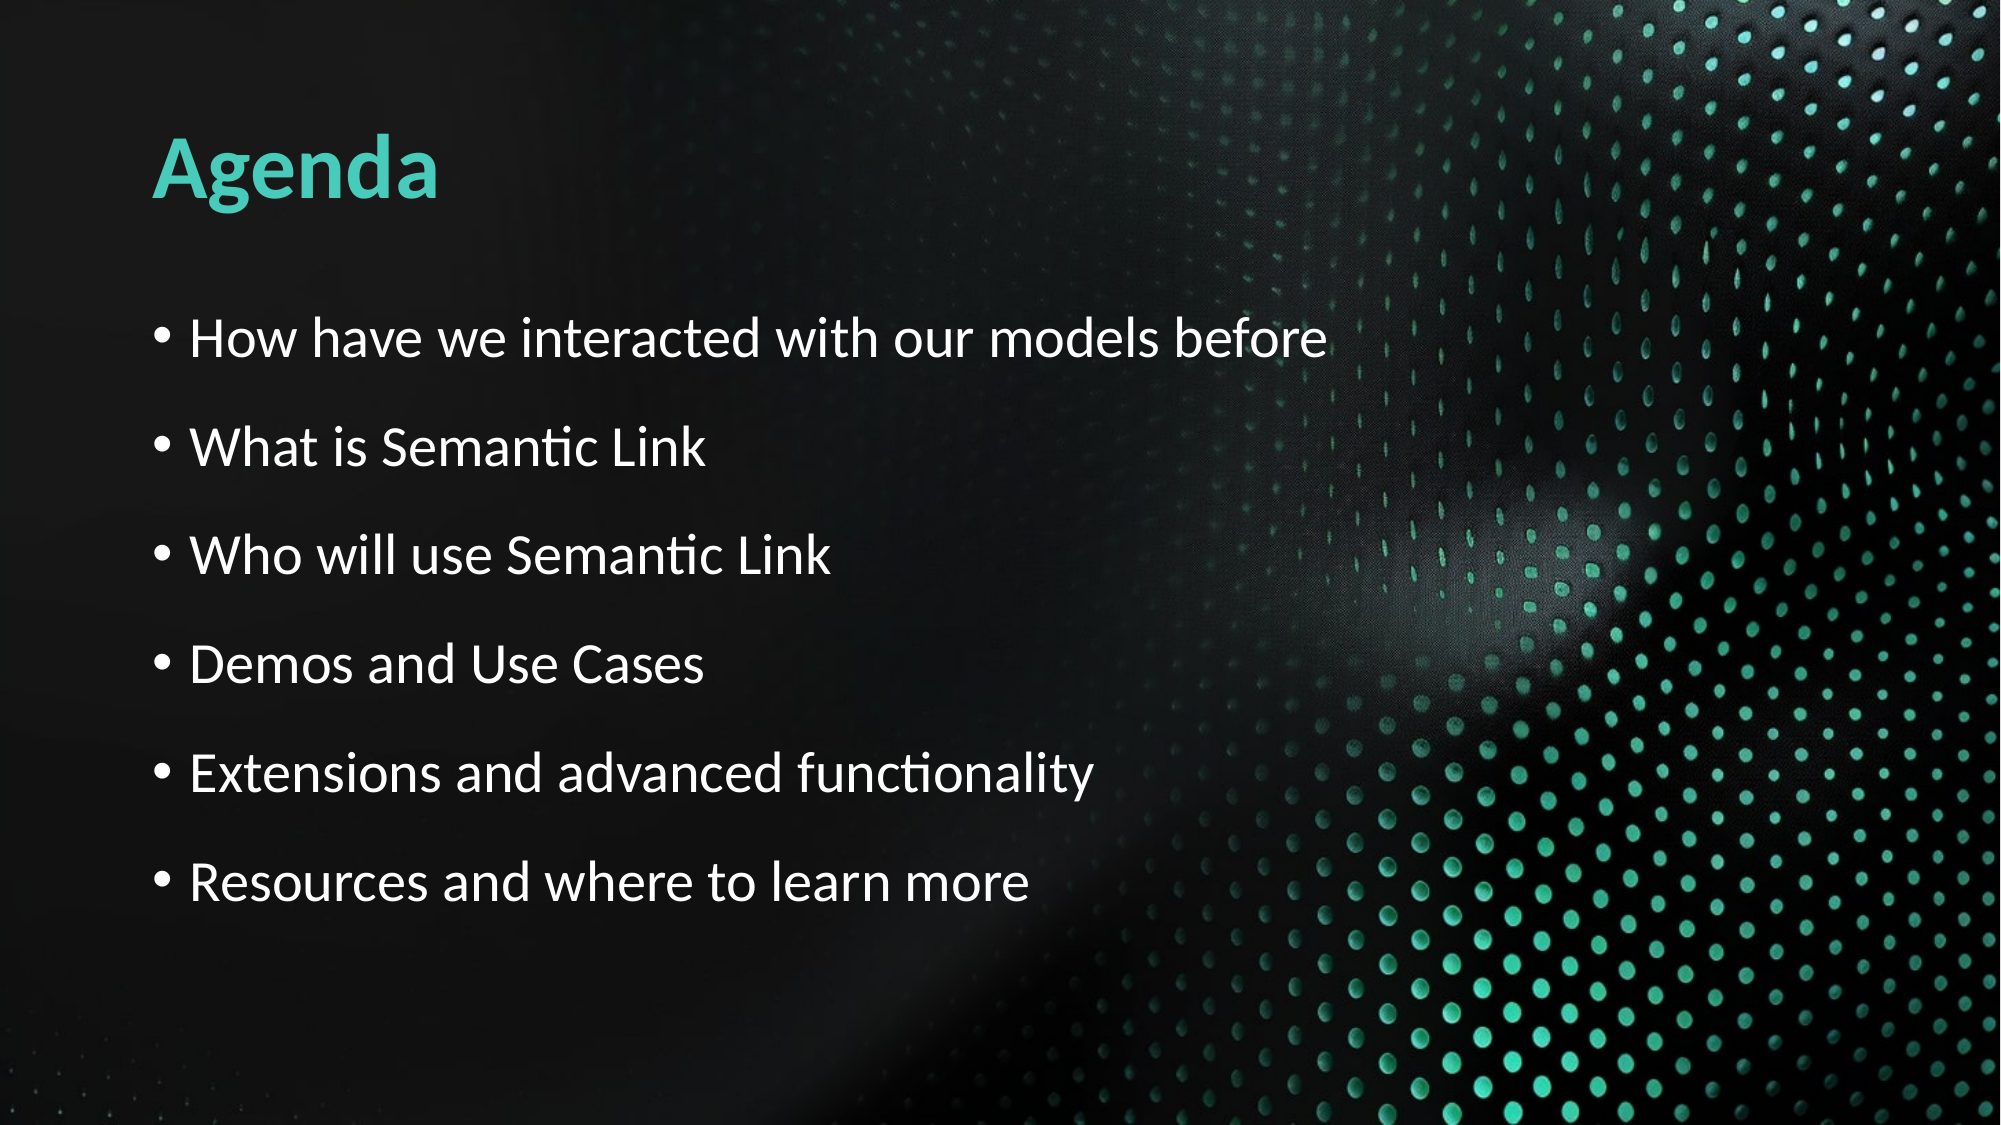

# Agenda
How have we interacted with our models before
What is Semantic Link
Who will use Semantic Link
Demos and Use Cases
Extensions and advanced functionality
Resources and where to learn more